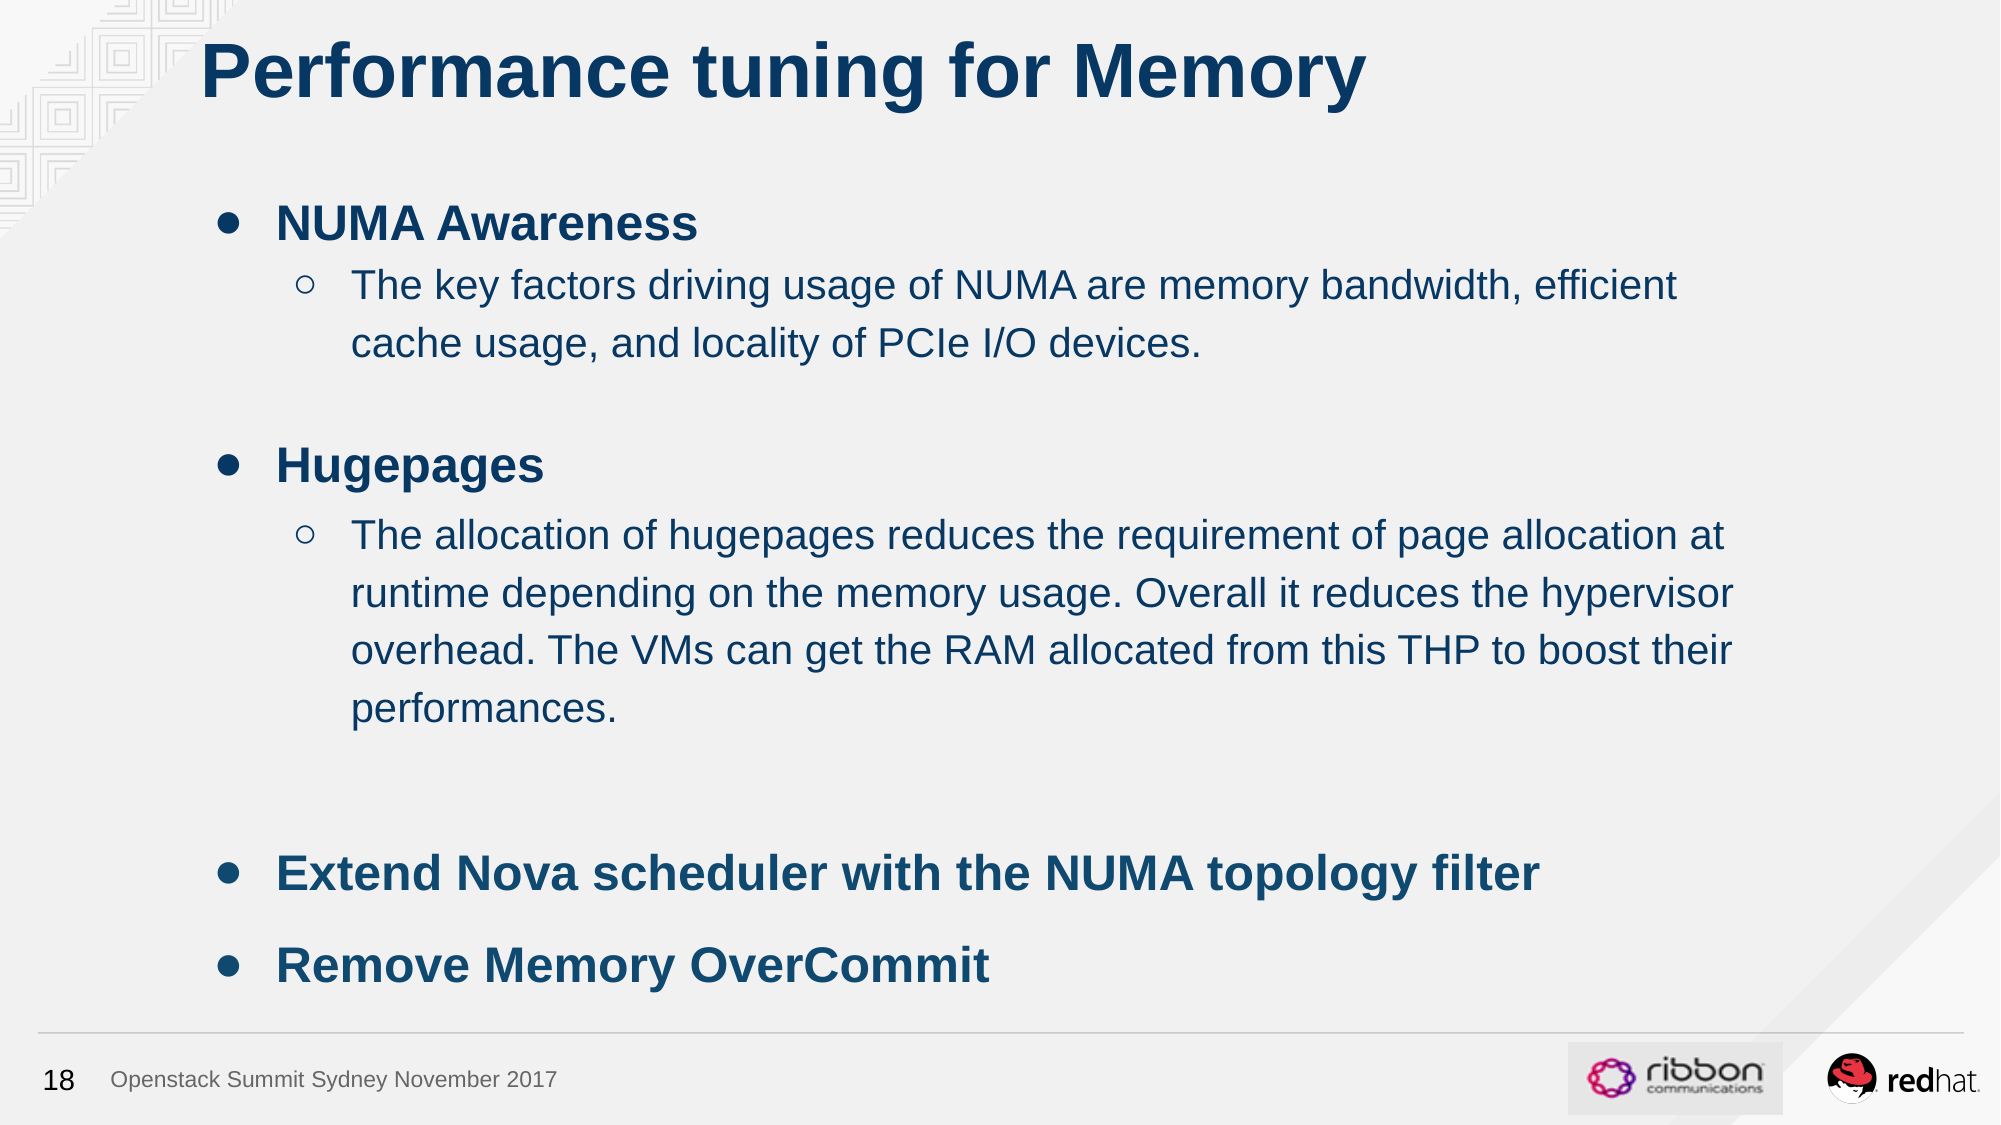

# Performance tuning for Memory
NUMA Awareness
The key factors driving usage of NUMA are memory bandwidth, efficient cache usage, and locality of PCIe I/O devices.

Hugepages
The allocation of hugepages reduces the requirement of page allocation at runtime depending on the memory usage. Overall it reduces the hypervisor overhead. The VMs can get the RAM allocated from this THP to boost their performances.

Extend Nova scheduler with the NUMA topology filter
Remove Memory OverCommit

18